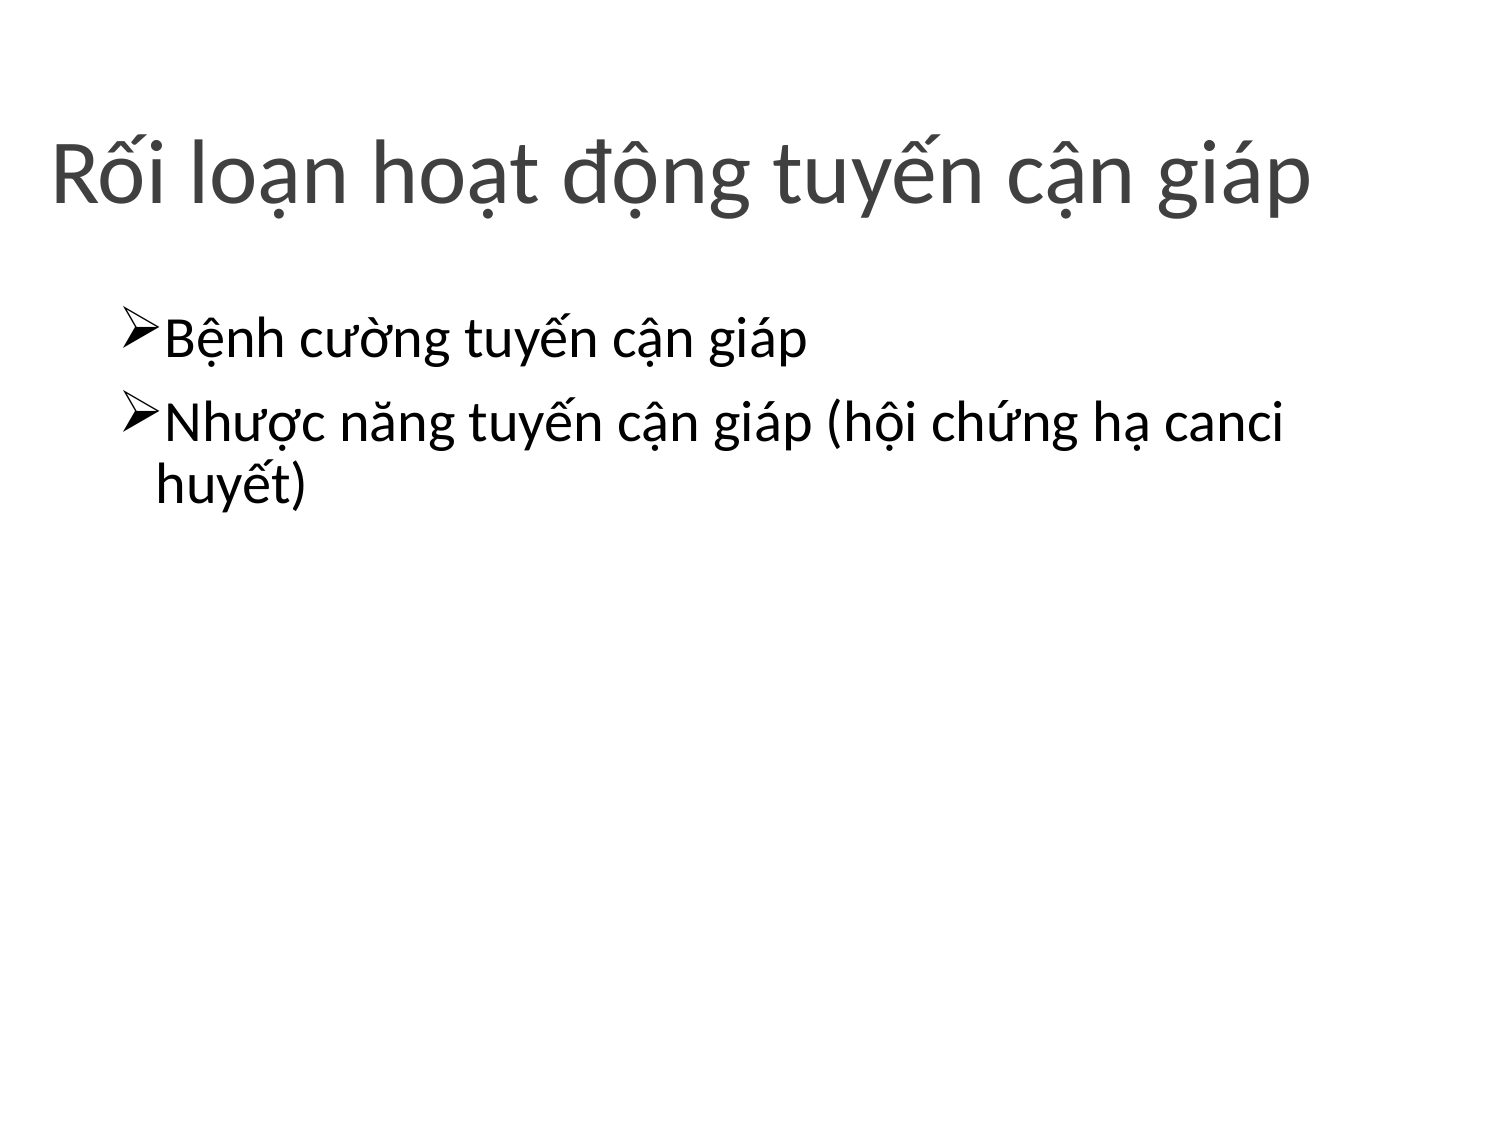

# Rối loạn hoạt động tuyến cận giáp
Bệnh cường tuyến cận giáp
Nhược năng tuyến cận giáp (hội chứng hạ canci huyết)